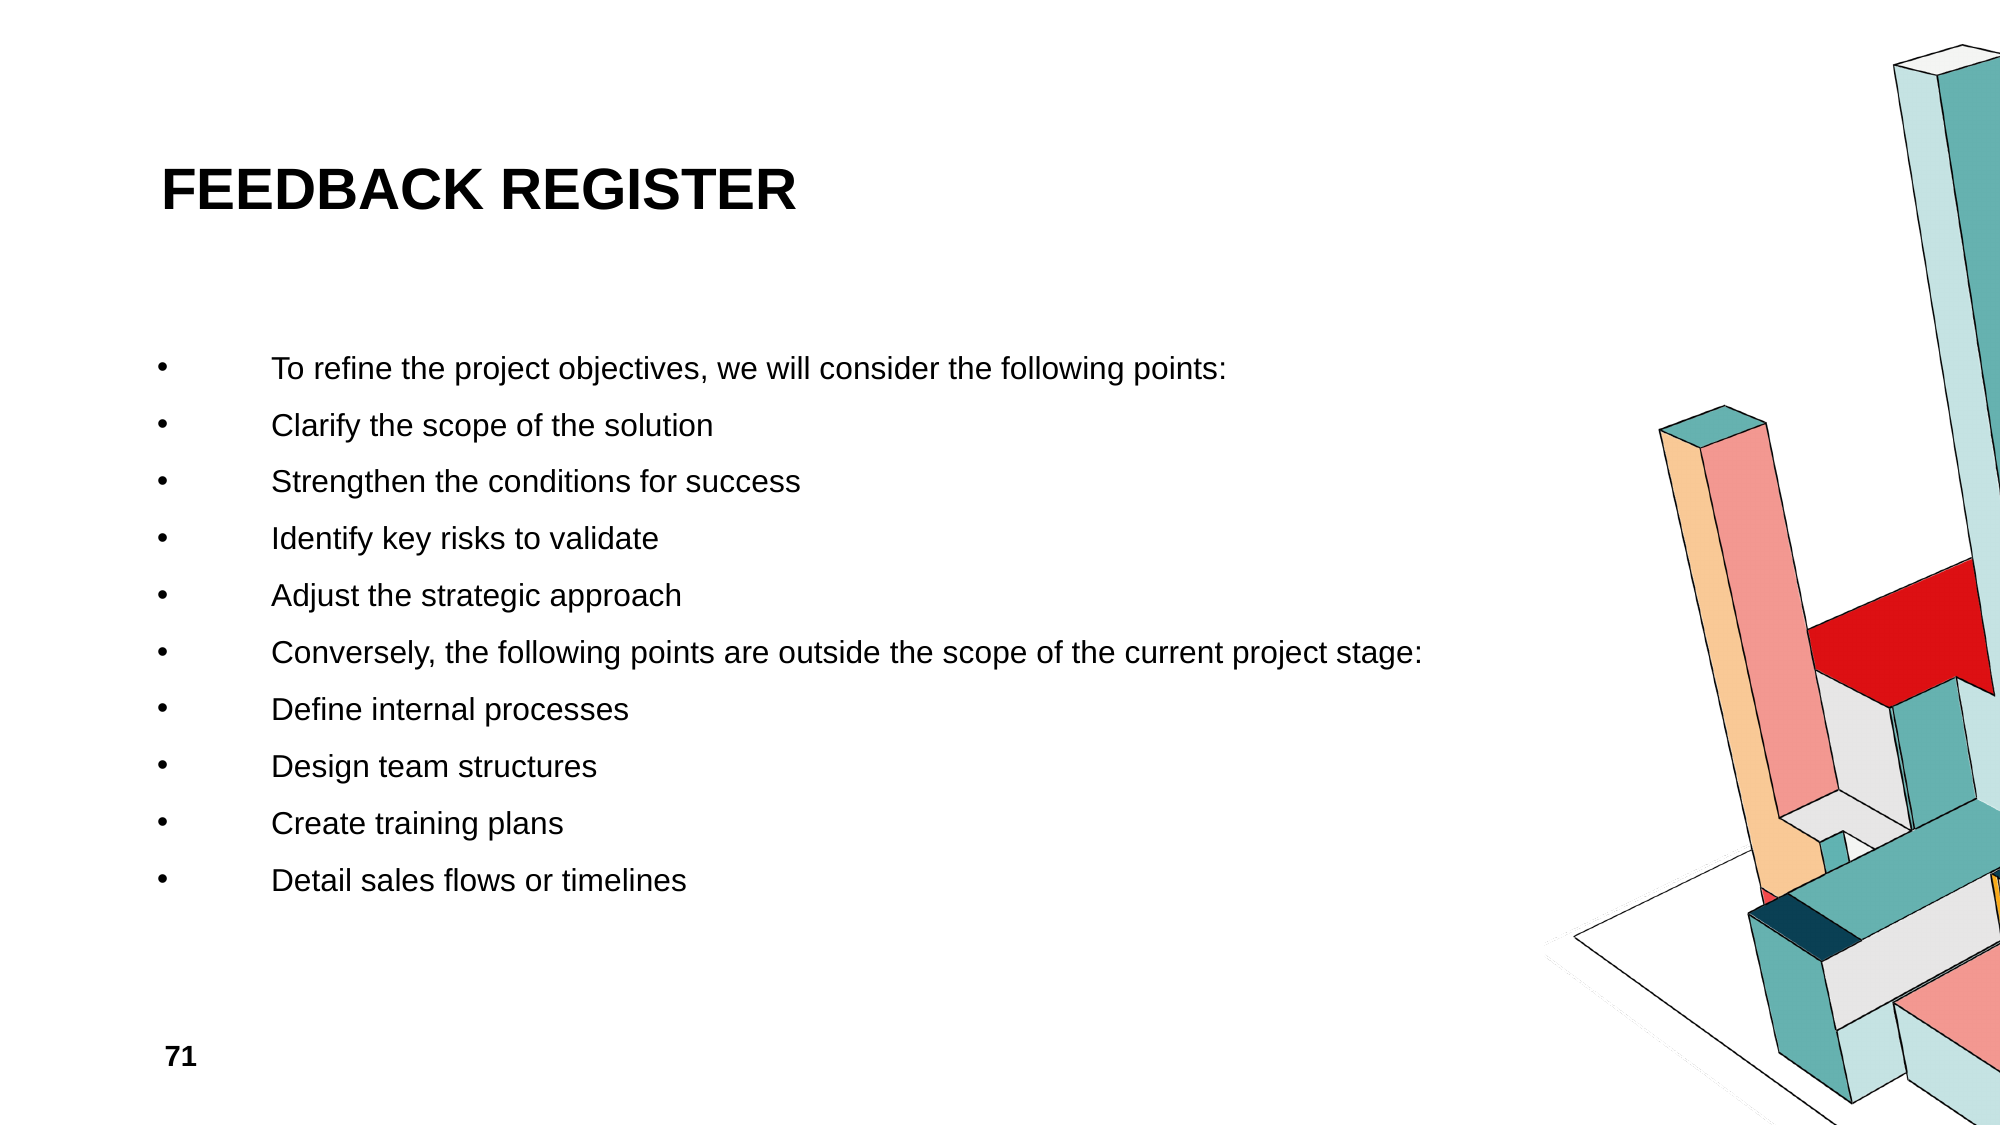

# Feedback register
To refine the project objectives, we will consider the following points:
Clarify the scope of the solution
Strengthen the conditions for success
Identify key risks to validate
Adjust the strategic approach
Conversely, the following points are outside the scope of the current project stage:
Define internal processes
Design team structures
Create training plans
Detail sales flows or timelines
71